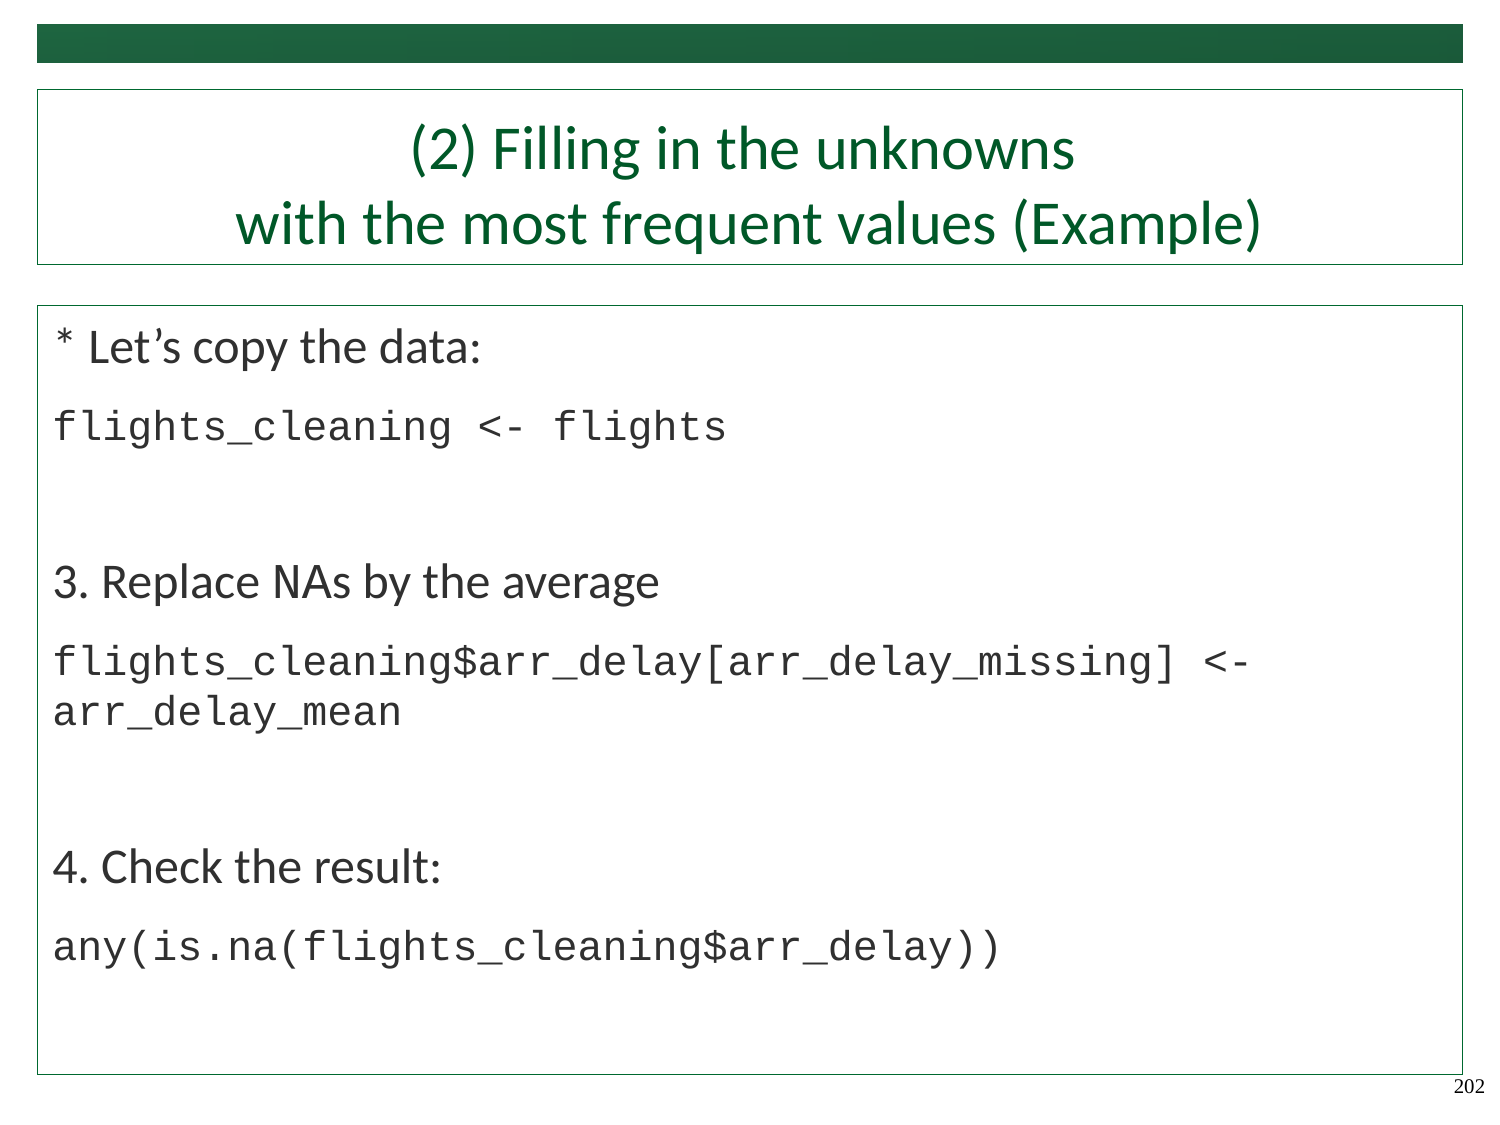

# (2) Filling in the unknowns with the most frequent values (Example)
* Let’s copy the data:
flights_cleaning <- flights

3. Replace NAs by the average
flights_cleaning$arr_delay[arr_delay_missing] <- arr_delay_mean

4. Check the result:
any(is.na(flights_cleaning$arr_delay))

202